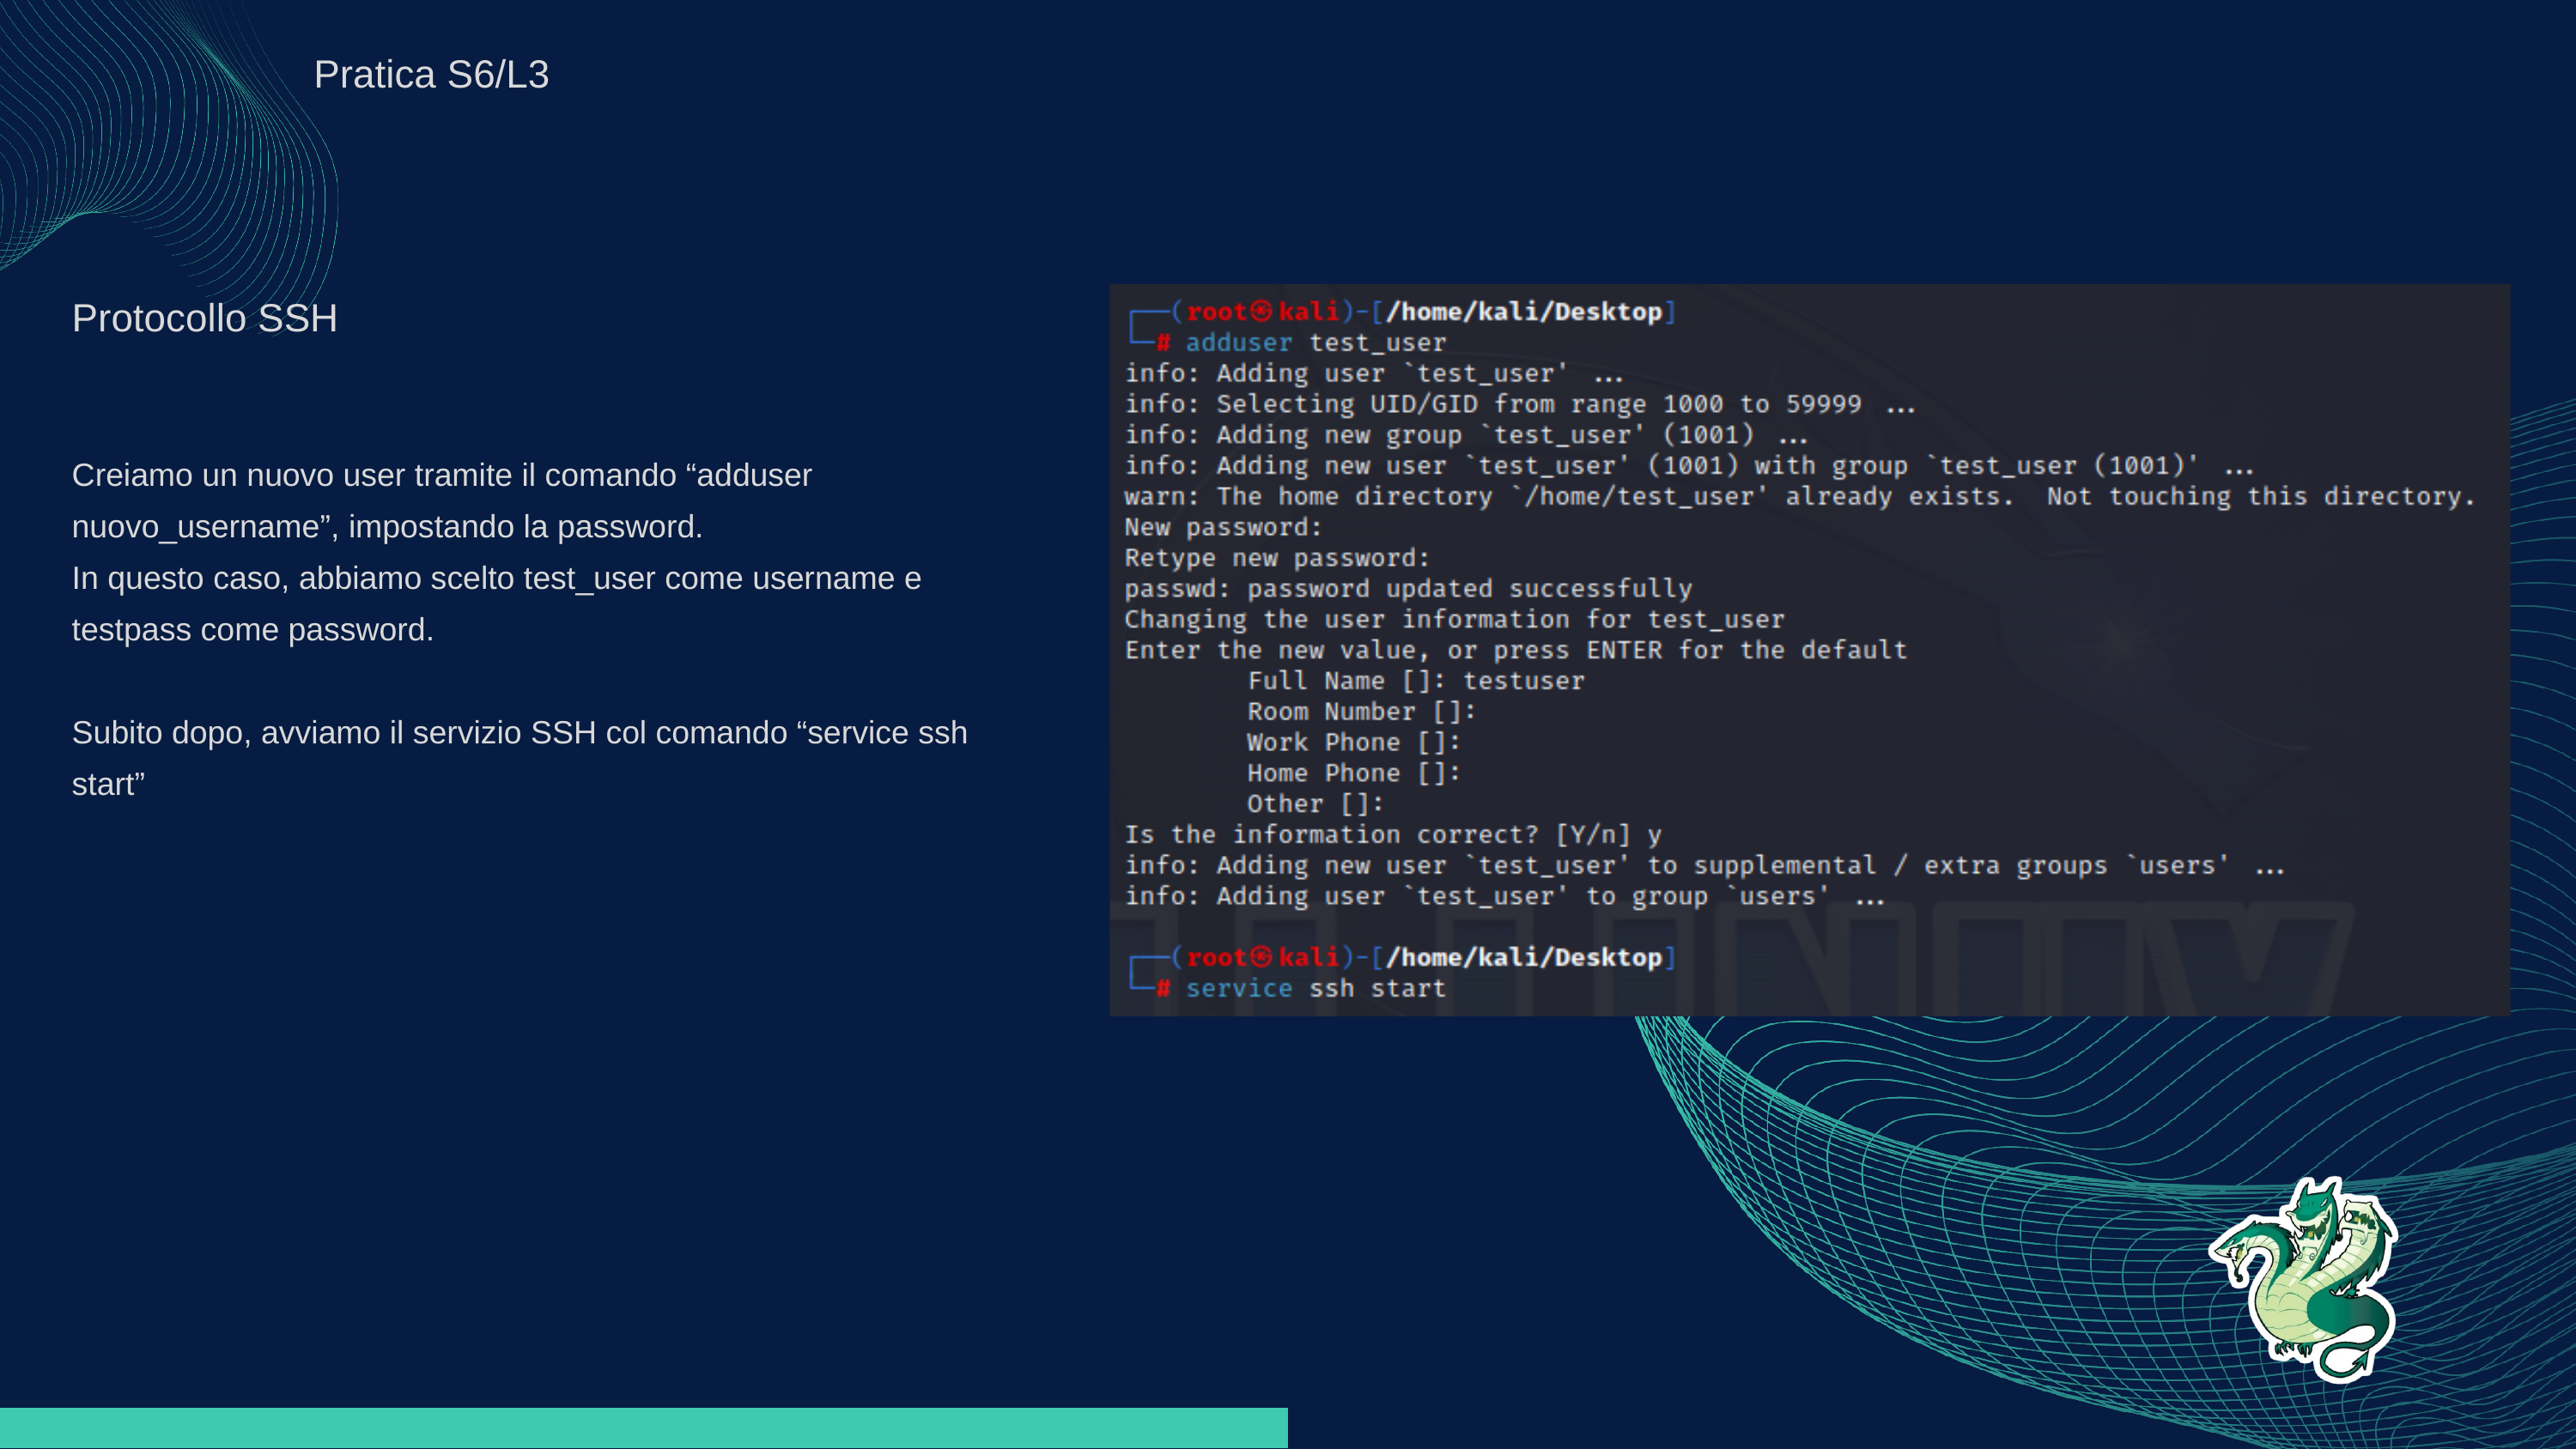

Pratica S6/L3
Protocollo SSH

Creiamo un nuovo user tramite il comando “adduser nuovo_username”, impostando la password.
In questo caso, abbiamo scelto test_user come username e testpass come password.

Subito dopo, avviamo il servizio SSH col comando “service ssh start”